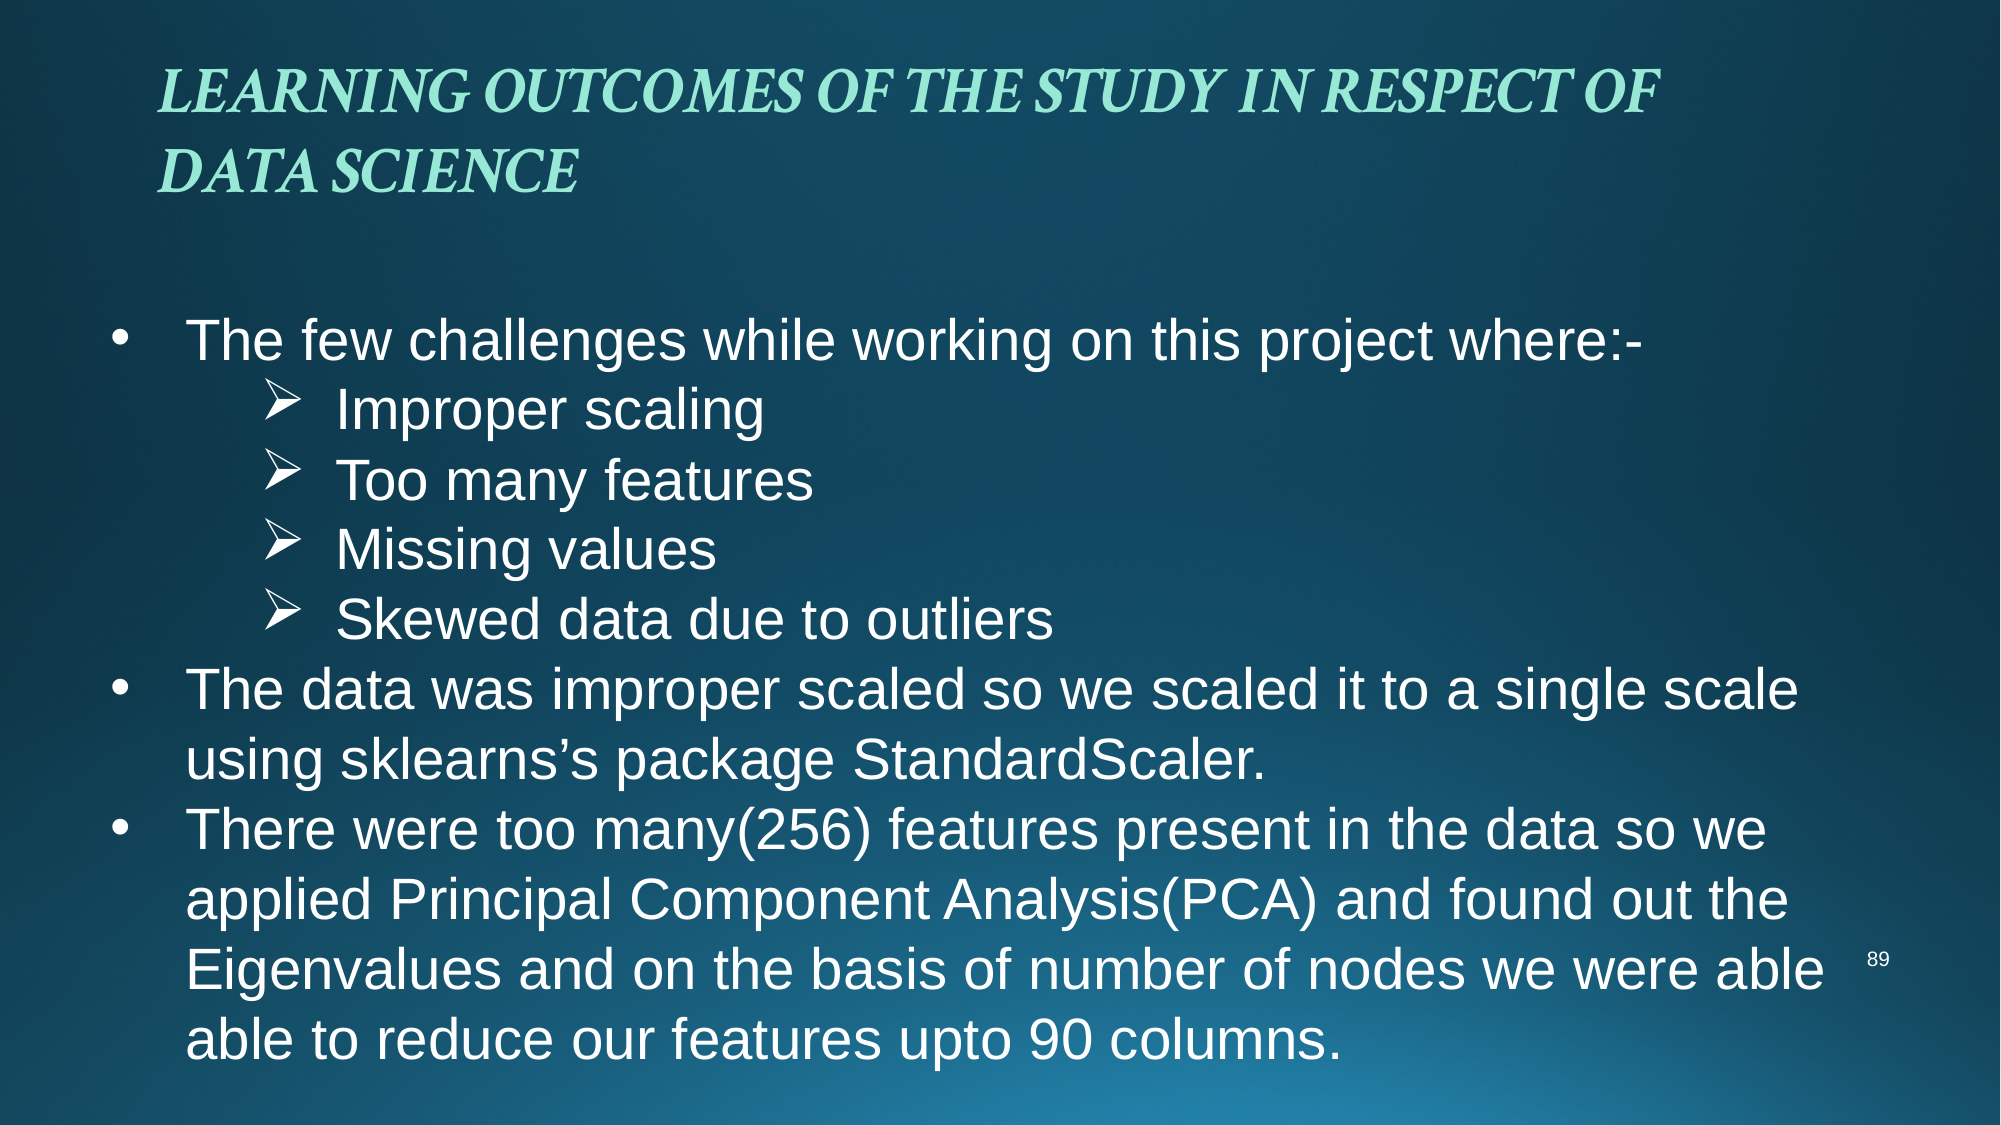

LEARNING OUTCOMES OF THE STUDY IN RESPECT OF DATA SCIENCE
The few challenges while working on this project where:-
Improper scaling
Too many features
Missing values
Skewed data due to outliers
The data was improper scaled so we scaled it to a single scale using sklearns’s package StandardScaler.
There were too many(256) features present in the data so we applied Principal Component Analysis(PCA) and found out the Eigenvalues and on the basis of number of nodes we were able able to reduce our features upto 90 columns.
89